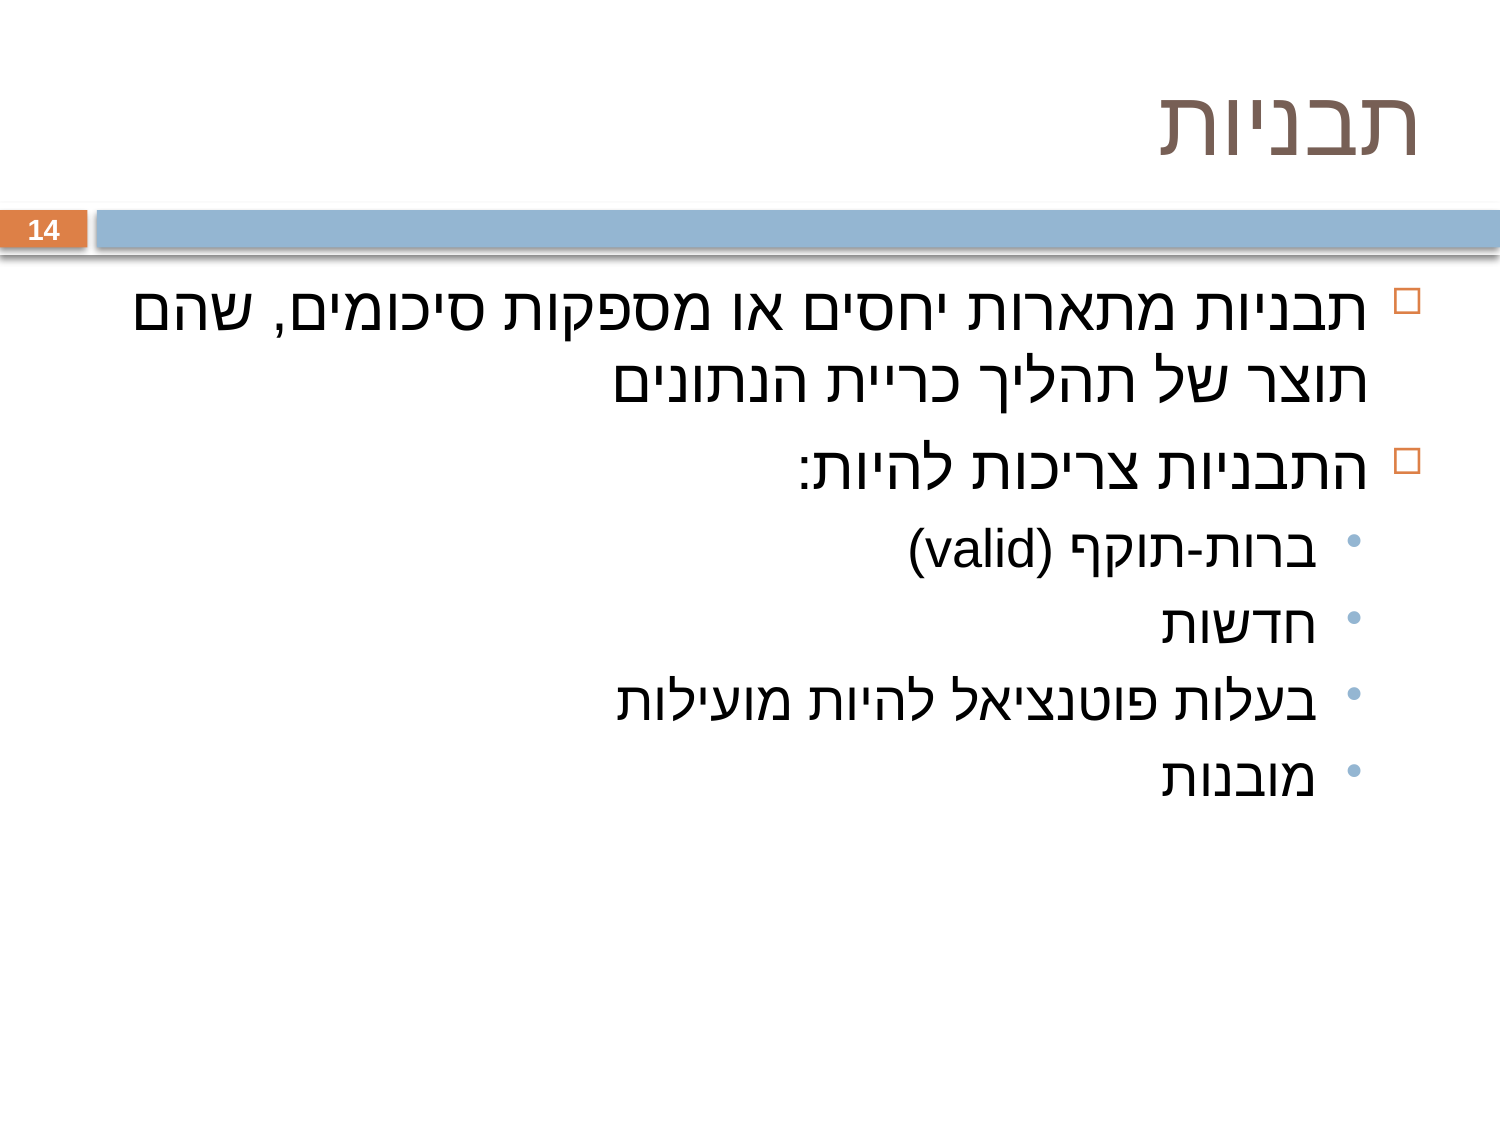

# תבניות
14
תבניות מתארות יחסים או מספקות סיכומים, שהם תוצר של תהליך כריית הנתונים
התבניות צריכות להיות:
ברות-תוקף (valid)
חדשות
בעלות פוטנציאל להיות מועילות
מובנות